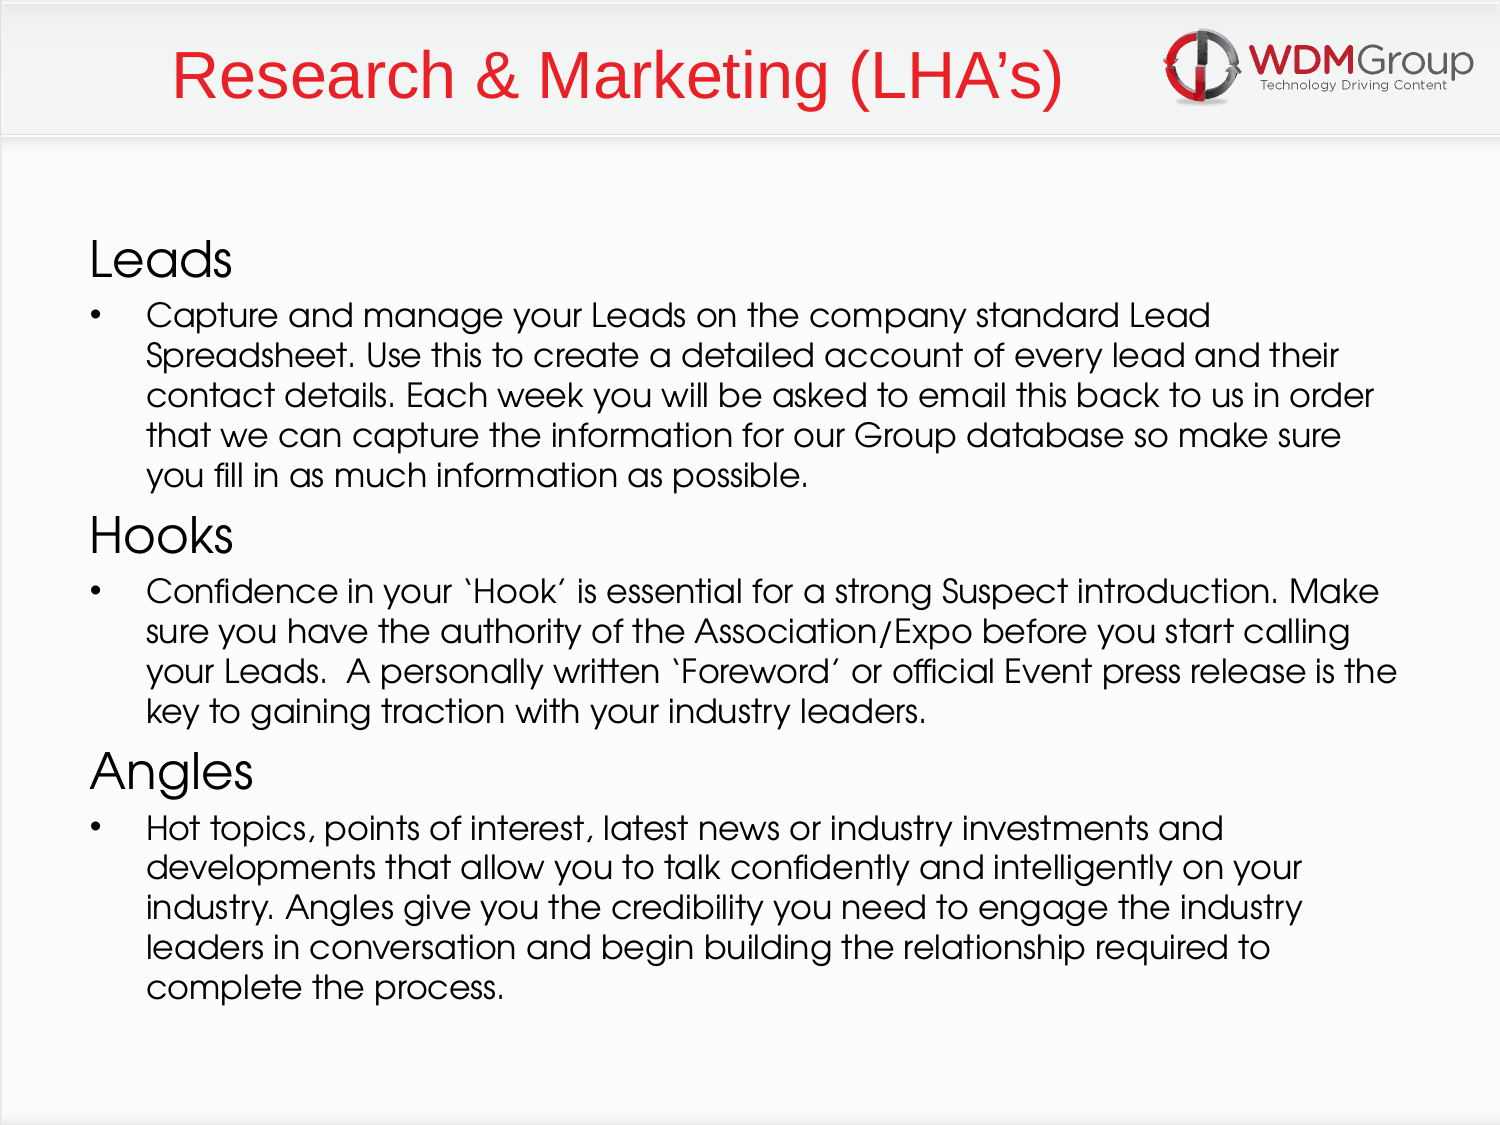

Research & Marketing (LHA’s)
Leads
Capture and manage your Leads on the company standard Lead Spreadsheet. Use this to create a detailed account of every lead and their contact details. Each week you will be asked to email this back to us in order that we can capture the information for our Group database so make sure you fill in as much information as possible.
Hooks
Confidence in your ‘Hook’ is essential for a strong Suspect introduction. Make sure you have the authority of the Association/Expo before you start calling your Leads.  A personally written ‘Foreword’ or official Event press release is the key to gaining traction with your industry leaders.
Angles
Hot topics, points of interest, latest news or industry investments and developments that allow you to talk confidently and intelligently on your industry. Angles give you the credibility you need to engage the industry leaders in conversation and begin building the relationship required to complete the process.